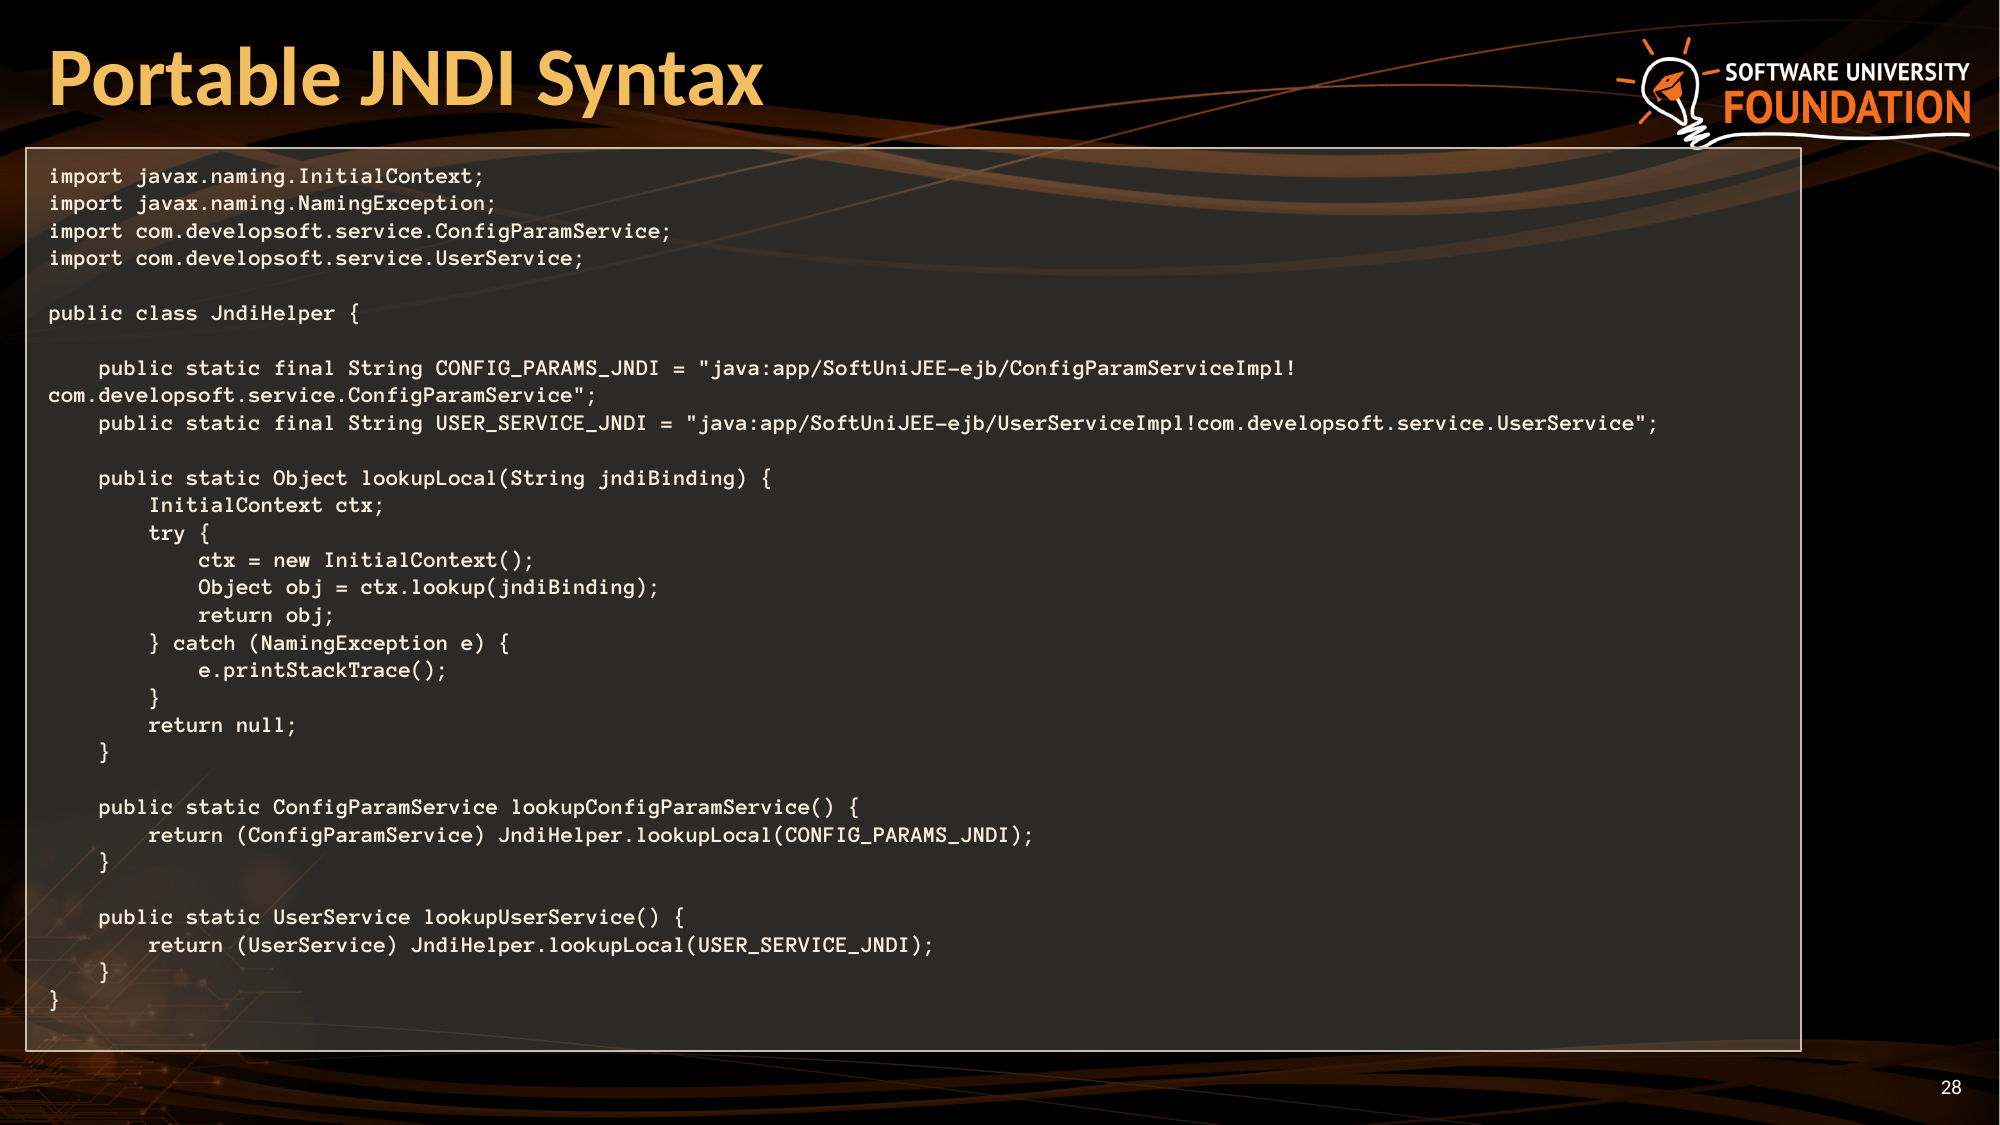

# Portable JNDI Syntax
import javax.naming.InitialContext;
import javax.naming.NamingException;
import com.developsoft.service.ConfigParamService;
import com.developsoft.service.UserService;

public class JndiHelper {

    public static final String CONFIG_PARAMS_JNDI = "java:app/SoftUniJEE-ejb/ConfigParamServiceImpl!com.developsoft.service.ConfigParamService";
    public static final String USER_SERVICE_JNDI = "java:app/SoftUniJEE-ejb/UserServiceImpl!com.developsoft.service.UserService";

    public static Object lookupLocal(String jndiBinding) {
        InitialContext ctx;
        try {
            ctx = new InitialContext();
            Object obj = ctx.lookup(jndiBinding);
            return obj;
        } catch (NamingException e) {
            e.printStackTrace();
        }
        return null;
    }

    public static ConfigParamService lookupConfigParamService() {
        return (ConfigParamService) JndiHelper.lookupLocal(CONFIG_PARAMS_JNDI);
    }

    public static UserService lookupUserService() {
        return (UserService) JndiHelper.lookupLocal(USER_SERVICE_JNDI);
    }
}

28